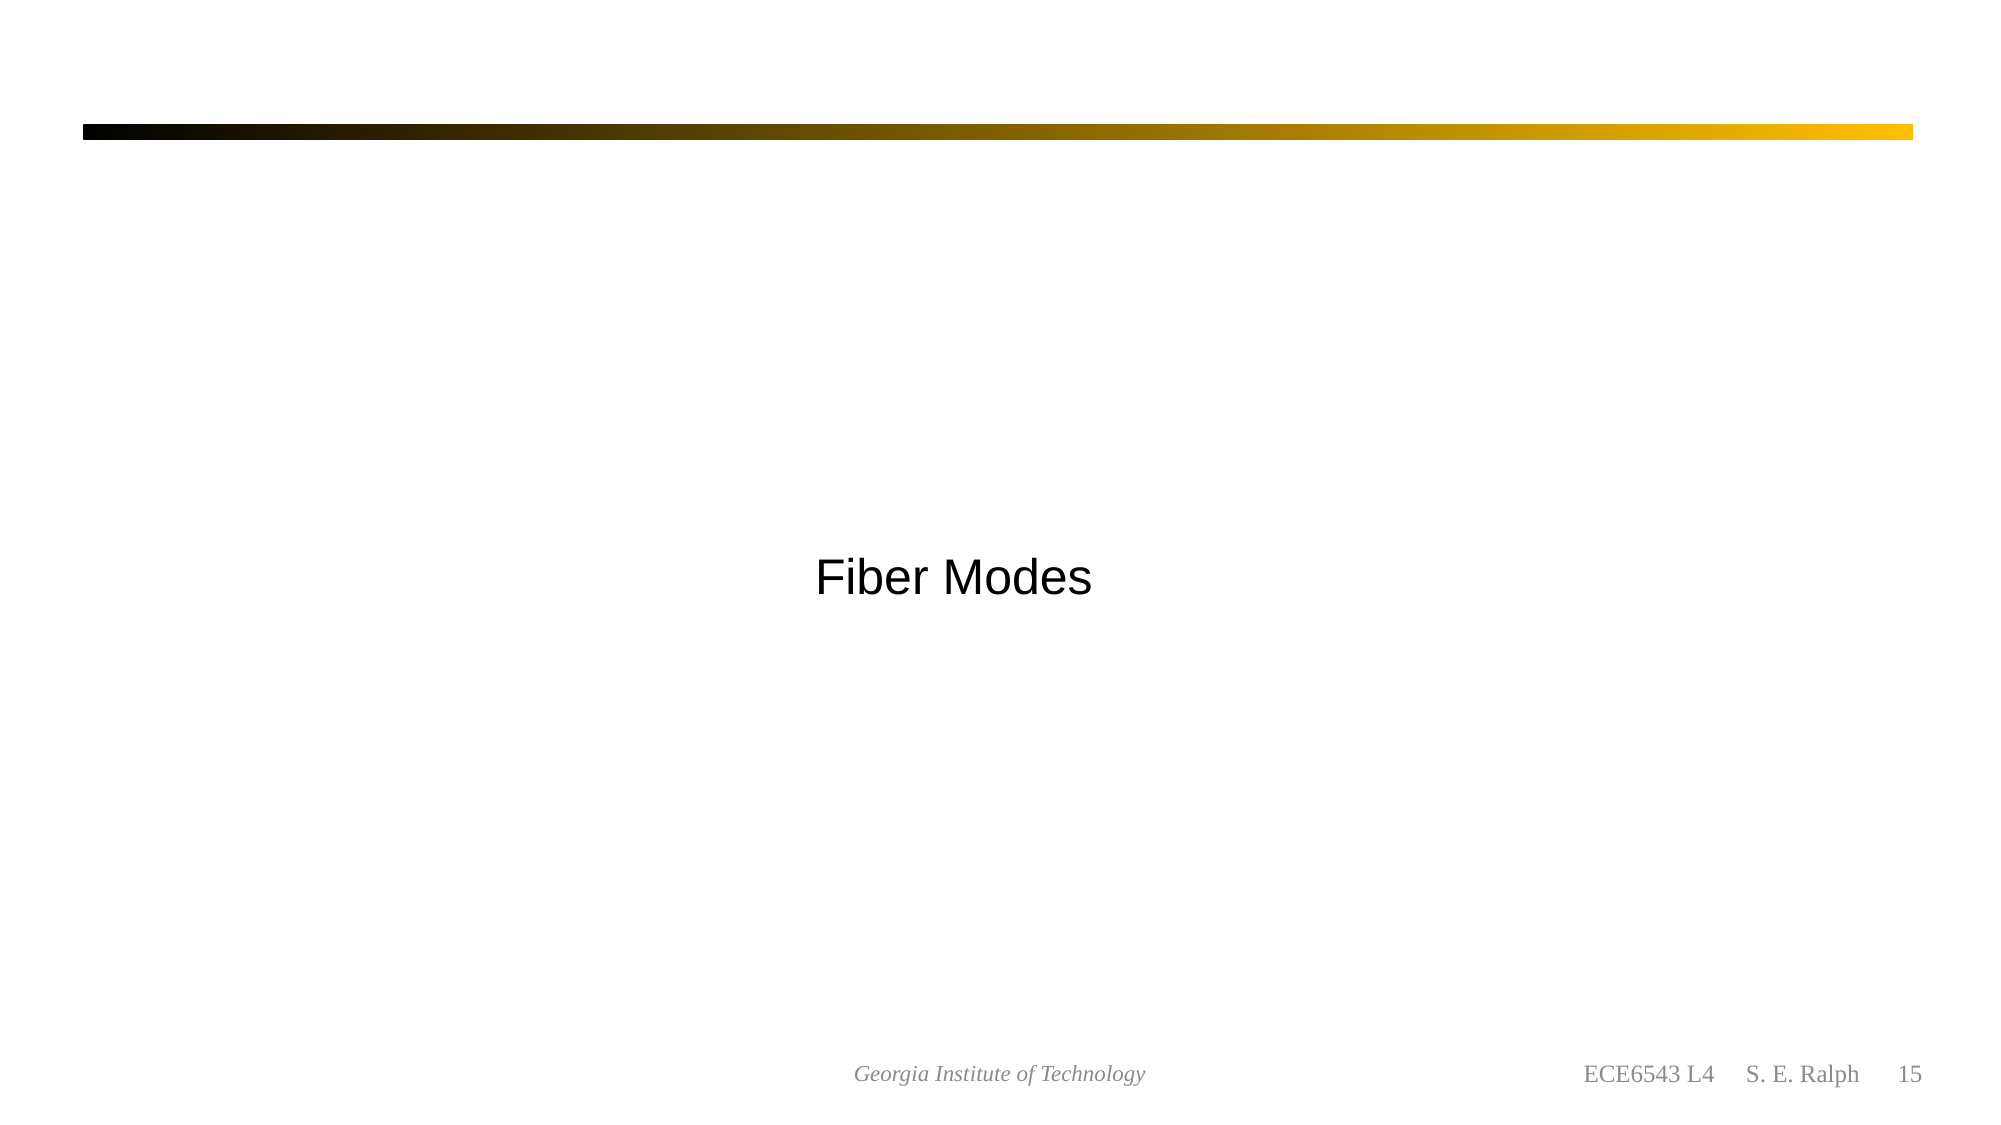

Fiber Modes
ECE6543 L4     S. E. Ralph      15
Georgia Institute of Technology